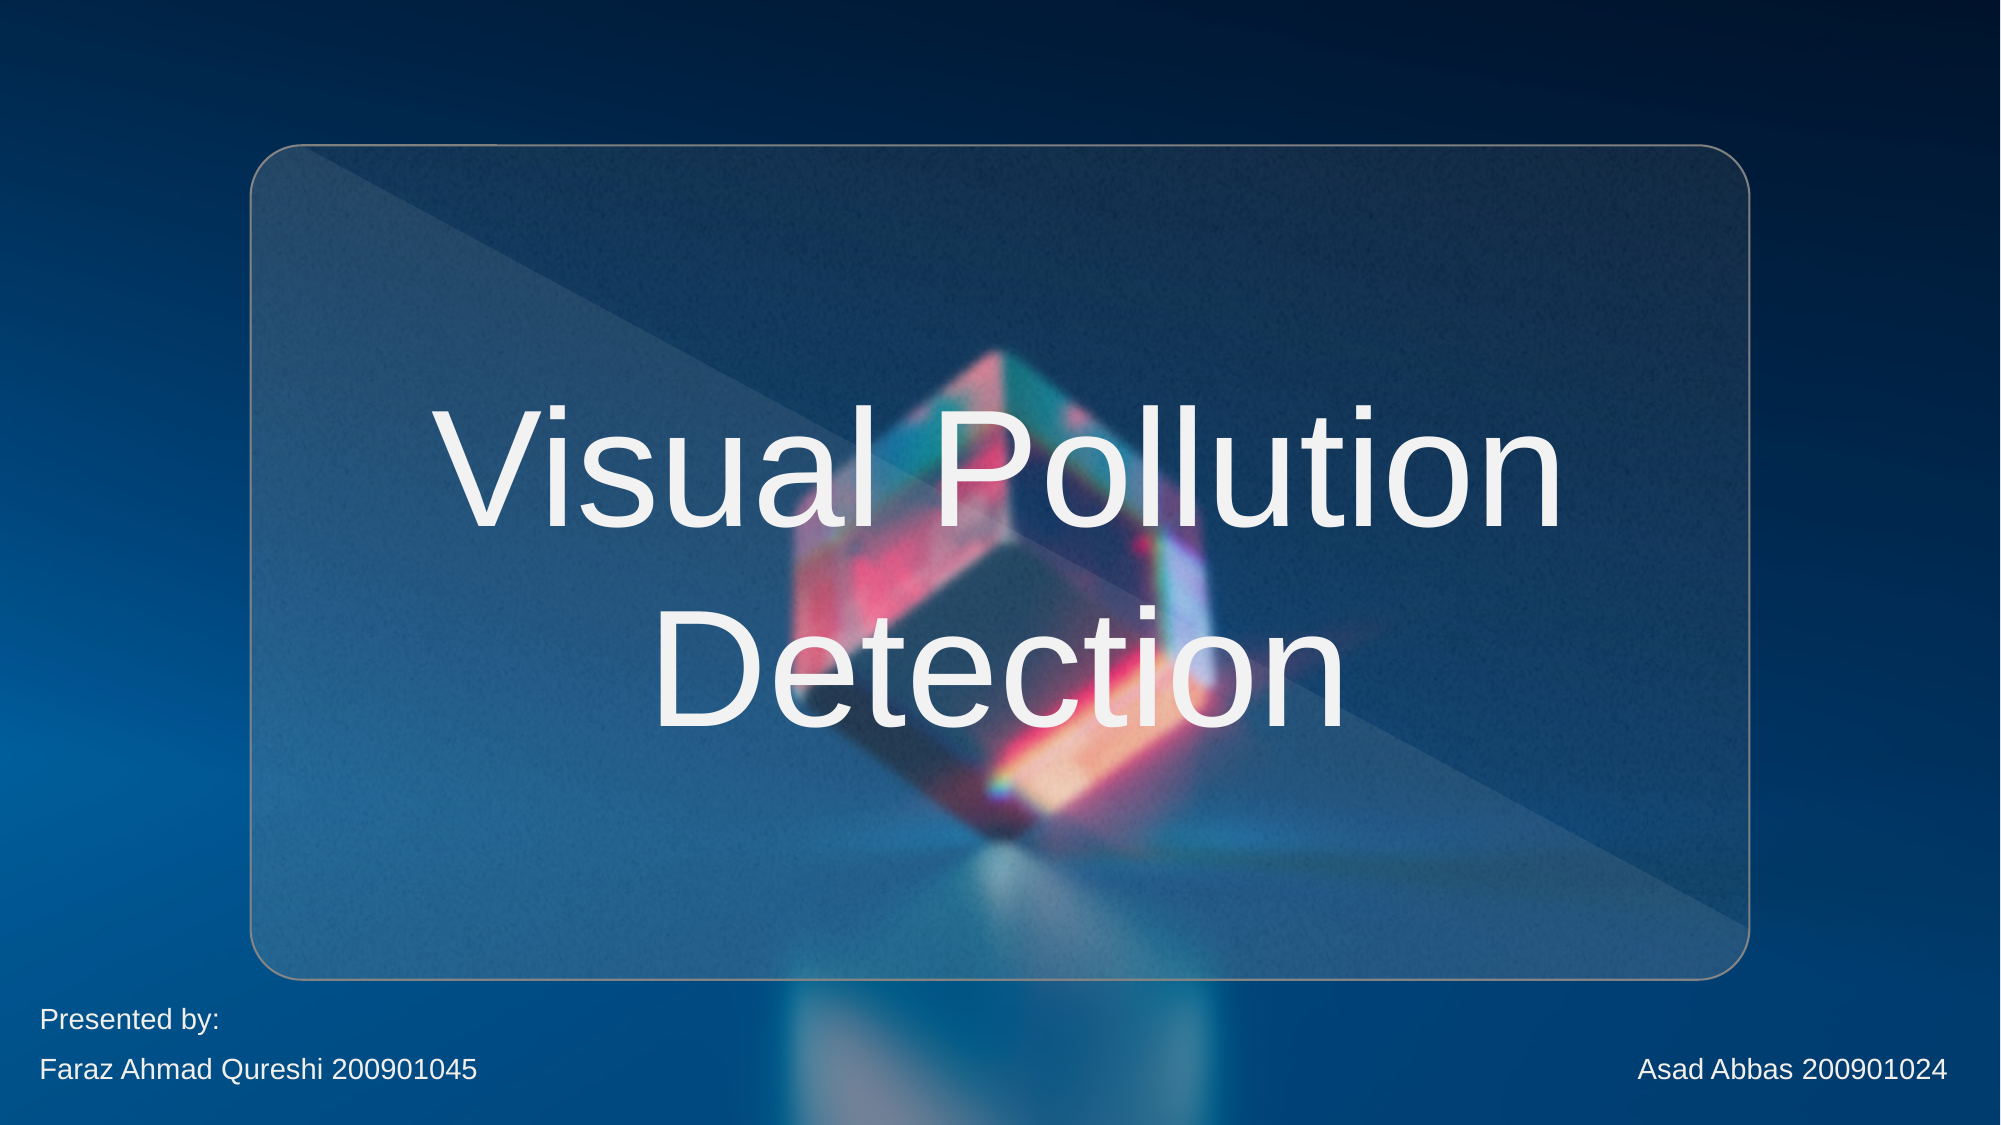

Introduction

How it works

Benefits and Potential Impact

Technical Details

Future Developments

Conclusion

Visual Pollution Detection
Presented by:
Asad Abbas 200901024
Faraz Ahmad Qureshi 200901045